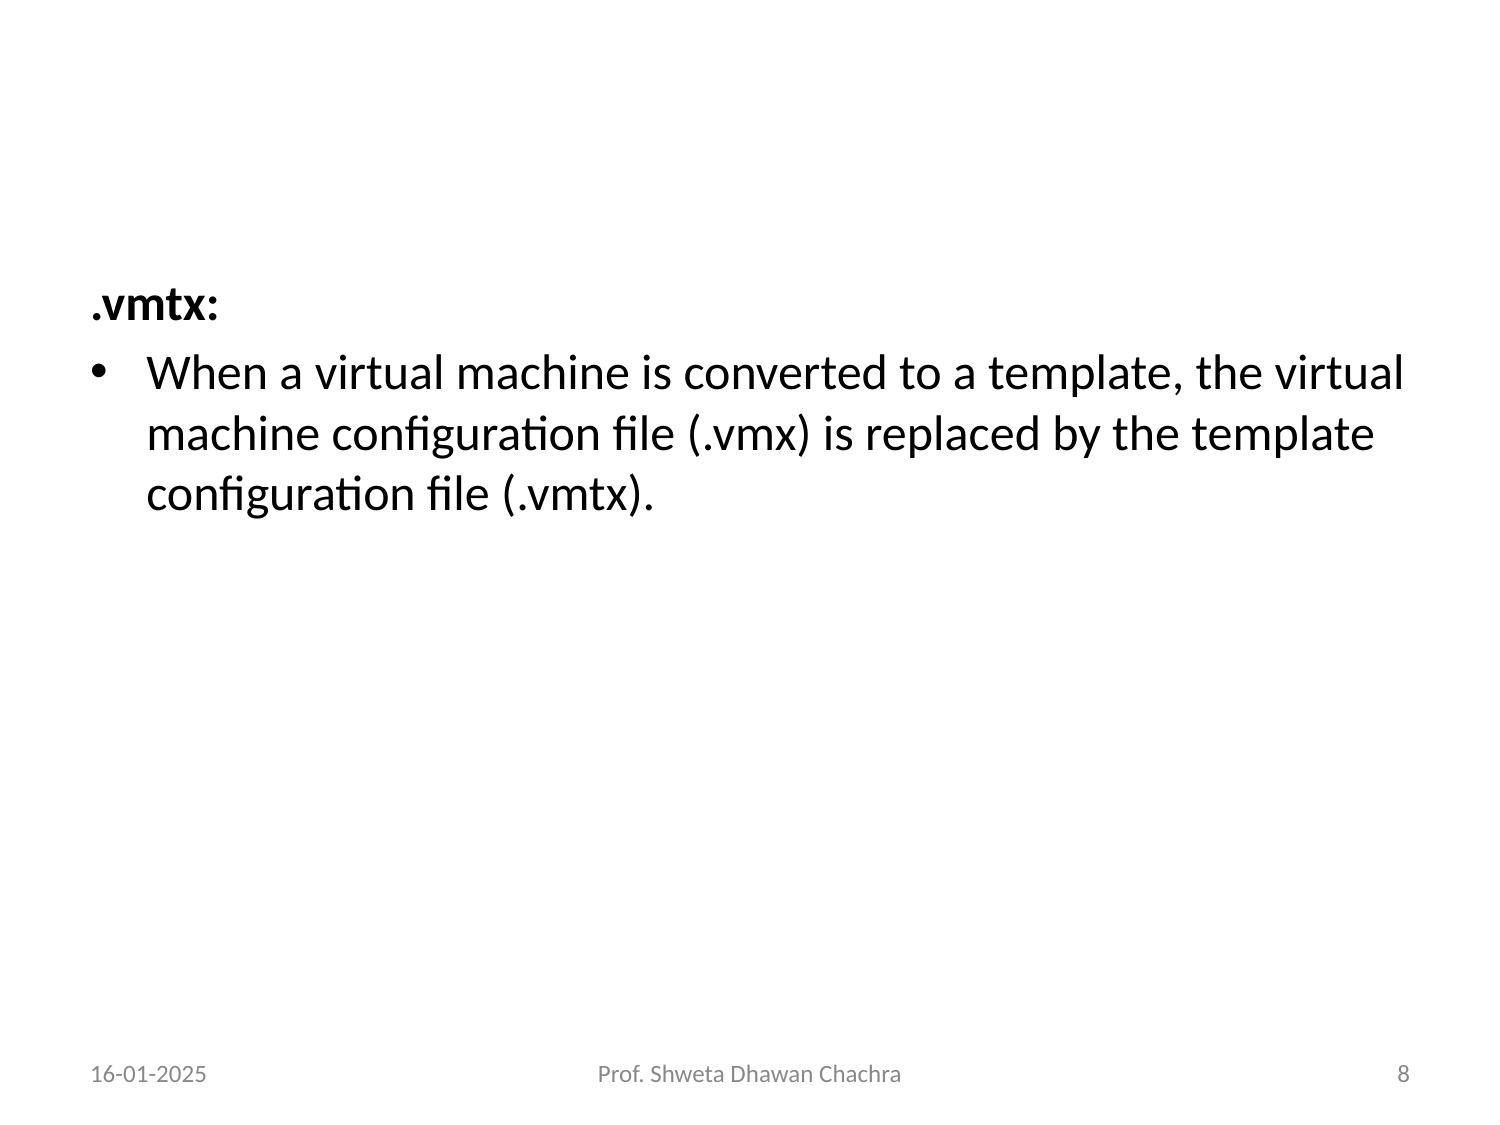

#
.vmtx:
When a virtual machine is converted to a template, the virtual machine configuration file (.vmx) is replaced by the template configuration file (.vmtx).

16-01-2025
Prof. Shweta Dhawan Chachra
8